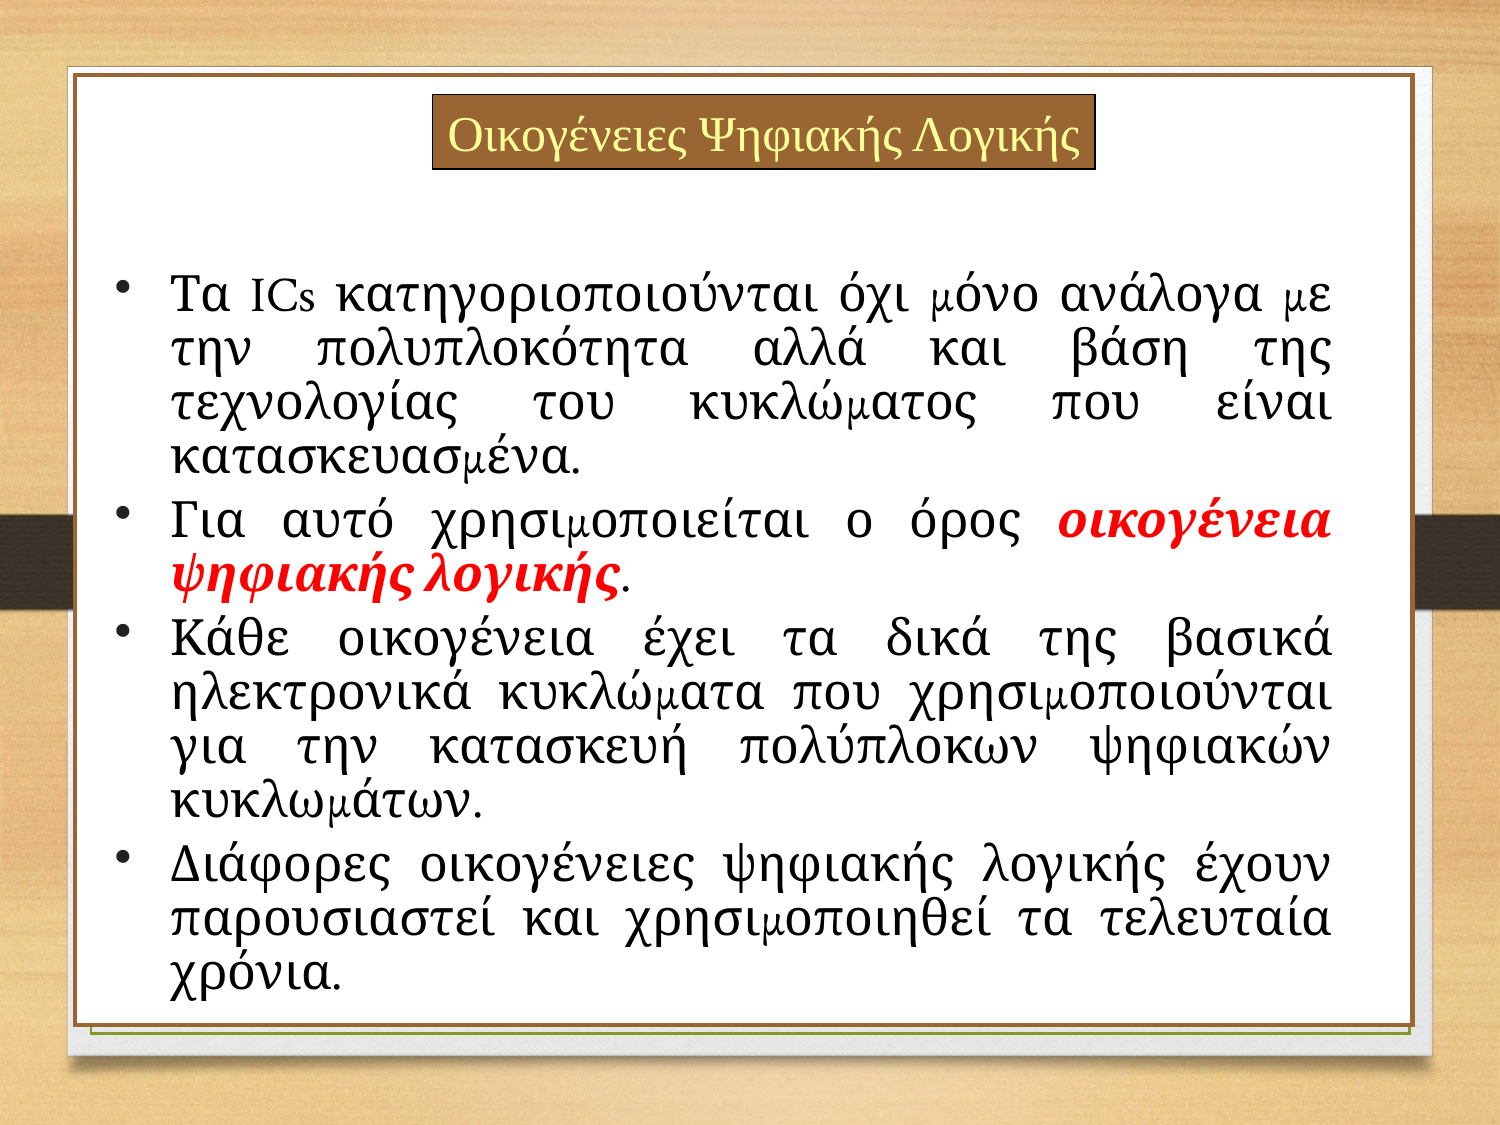

Οικογένειες Ψηφιακής Λογικής
Τα ICs κατηγοριοποιούνται όχι μόνο ανάλογα με την πολυπλοκότητα αλλά και βάση της τεχνολογίας του κυκλώματος που είναι κατασκευασμένα.
Για αυτό χρησιμοποιείται ο όρος οικογένεια ψηφιακής λογικής.
Κάθε οικογένεια έχει τα δικά της βασικά ηλεκτρονικά κυκλώματα που χρησιμοποιούνται για την κατασκευή πολύπλοκων ψηφιακών κυκλωμάτων.
Διάφορες οικογένειες ψηφιακής λογικής έχουν παρουσιαστεί και χρησιμοποιηθεί τα τελευταία χρόνια.